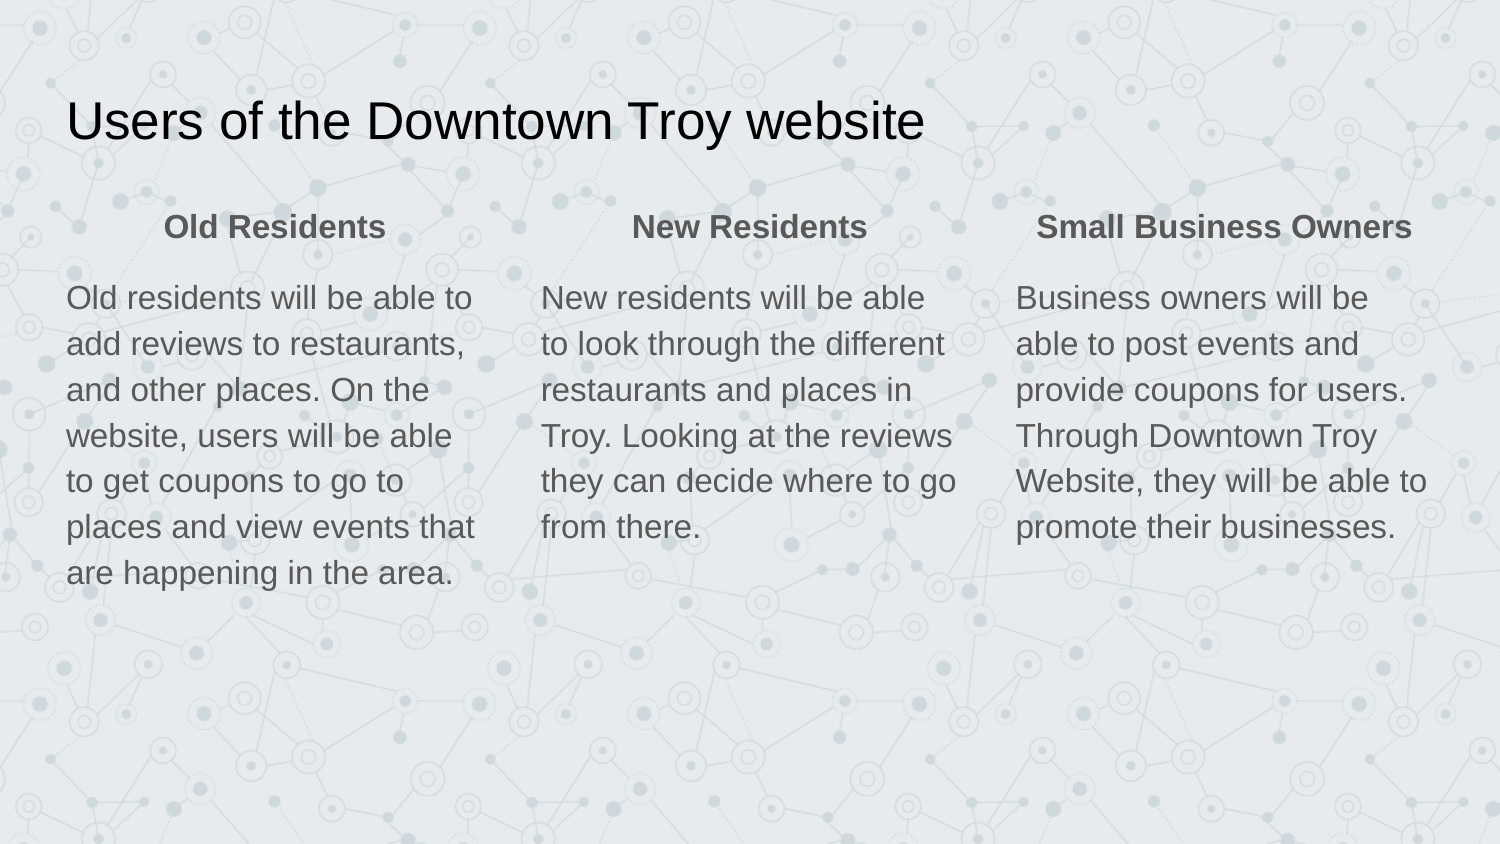

Users of the Downtown Troy website
Old Residents
Old residents will be able to add reviews to restaurants, and other places. On the website, users will be able to get coupons to go to places and view events that are happening in the area.
New Residents
New residents will be able to look through the different restaurants and places in Troy. Looking at the reviews they can decide where to go from there.

Small Business Owners
Business owners will be able to post events and provide coupons for users. Through Downtown Troy Website, they will be able to promote their businesses.